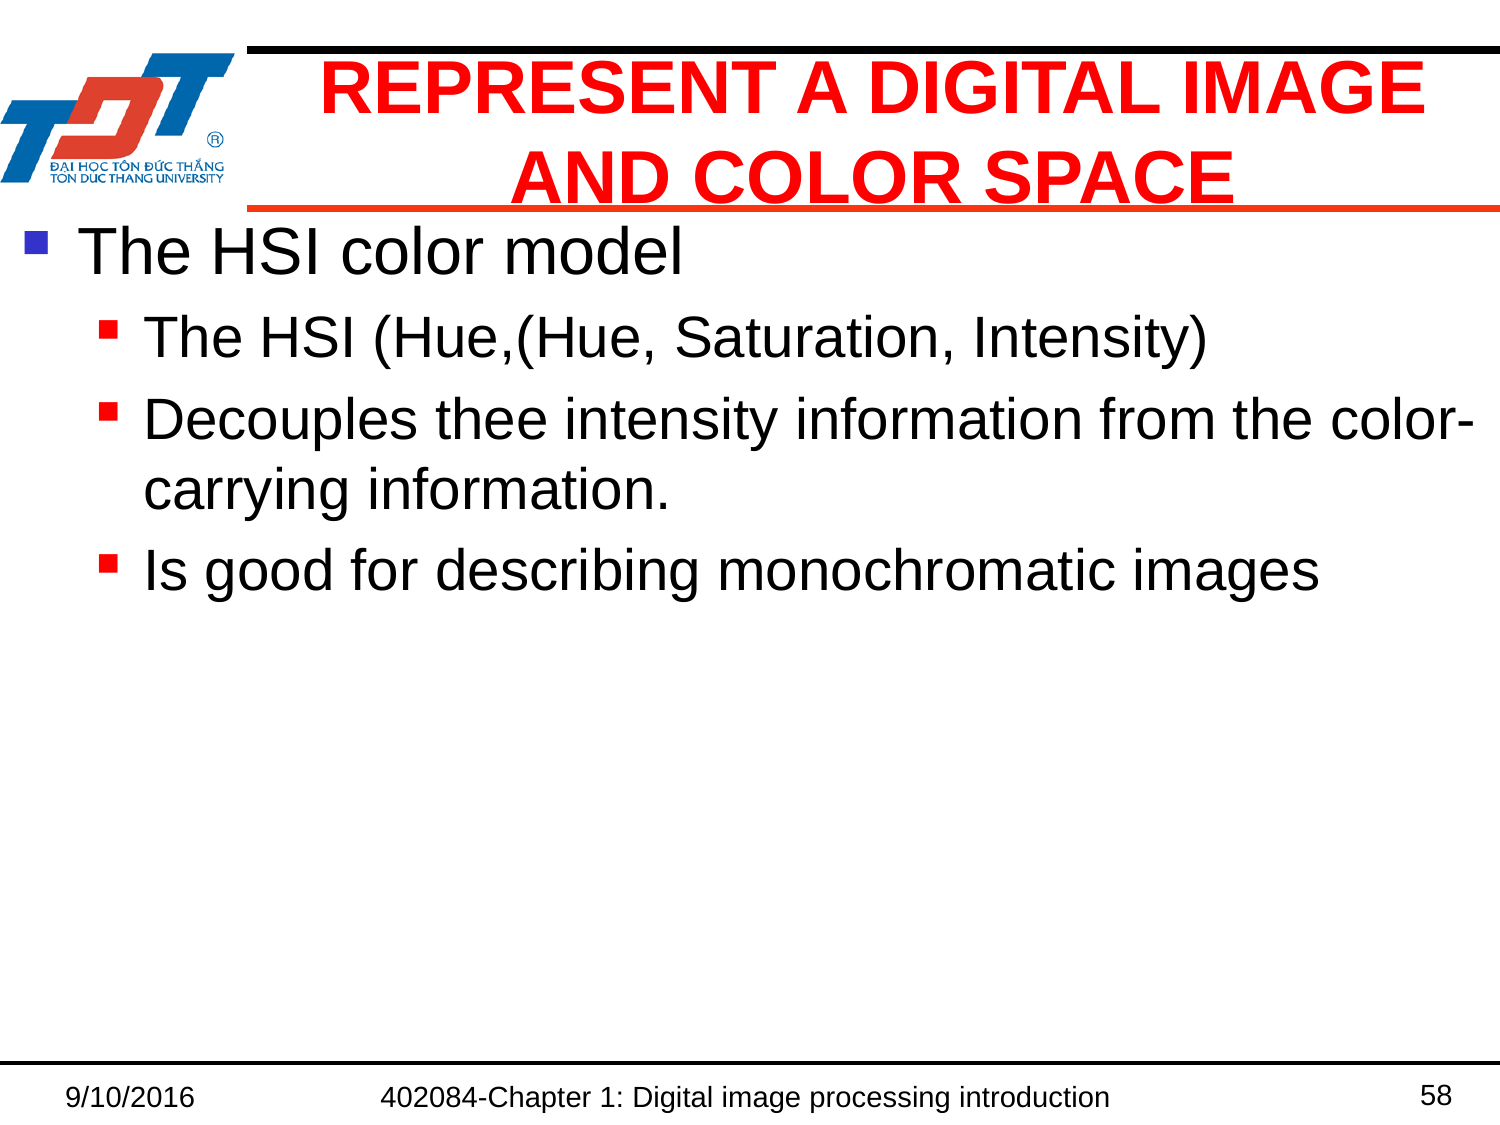

# represent a digital image and color space
The HSI color model
The HSI (Hue,(Hue, Saturation, Intensity)
Decouples thee intensity information from the color-carrying information.
Is good for describing monochromatic images
58
9/10/2016
402084-Chapter 1: Digital image processing introduction